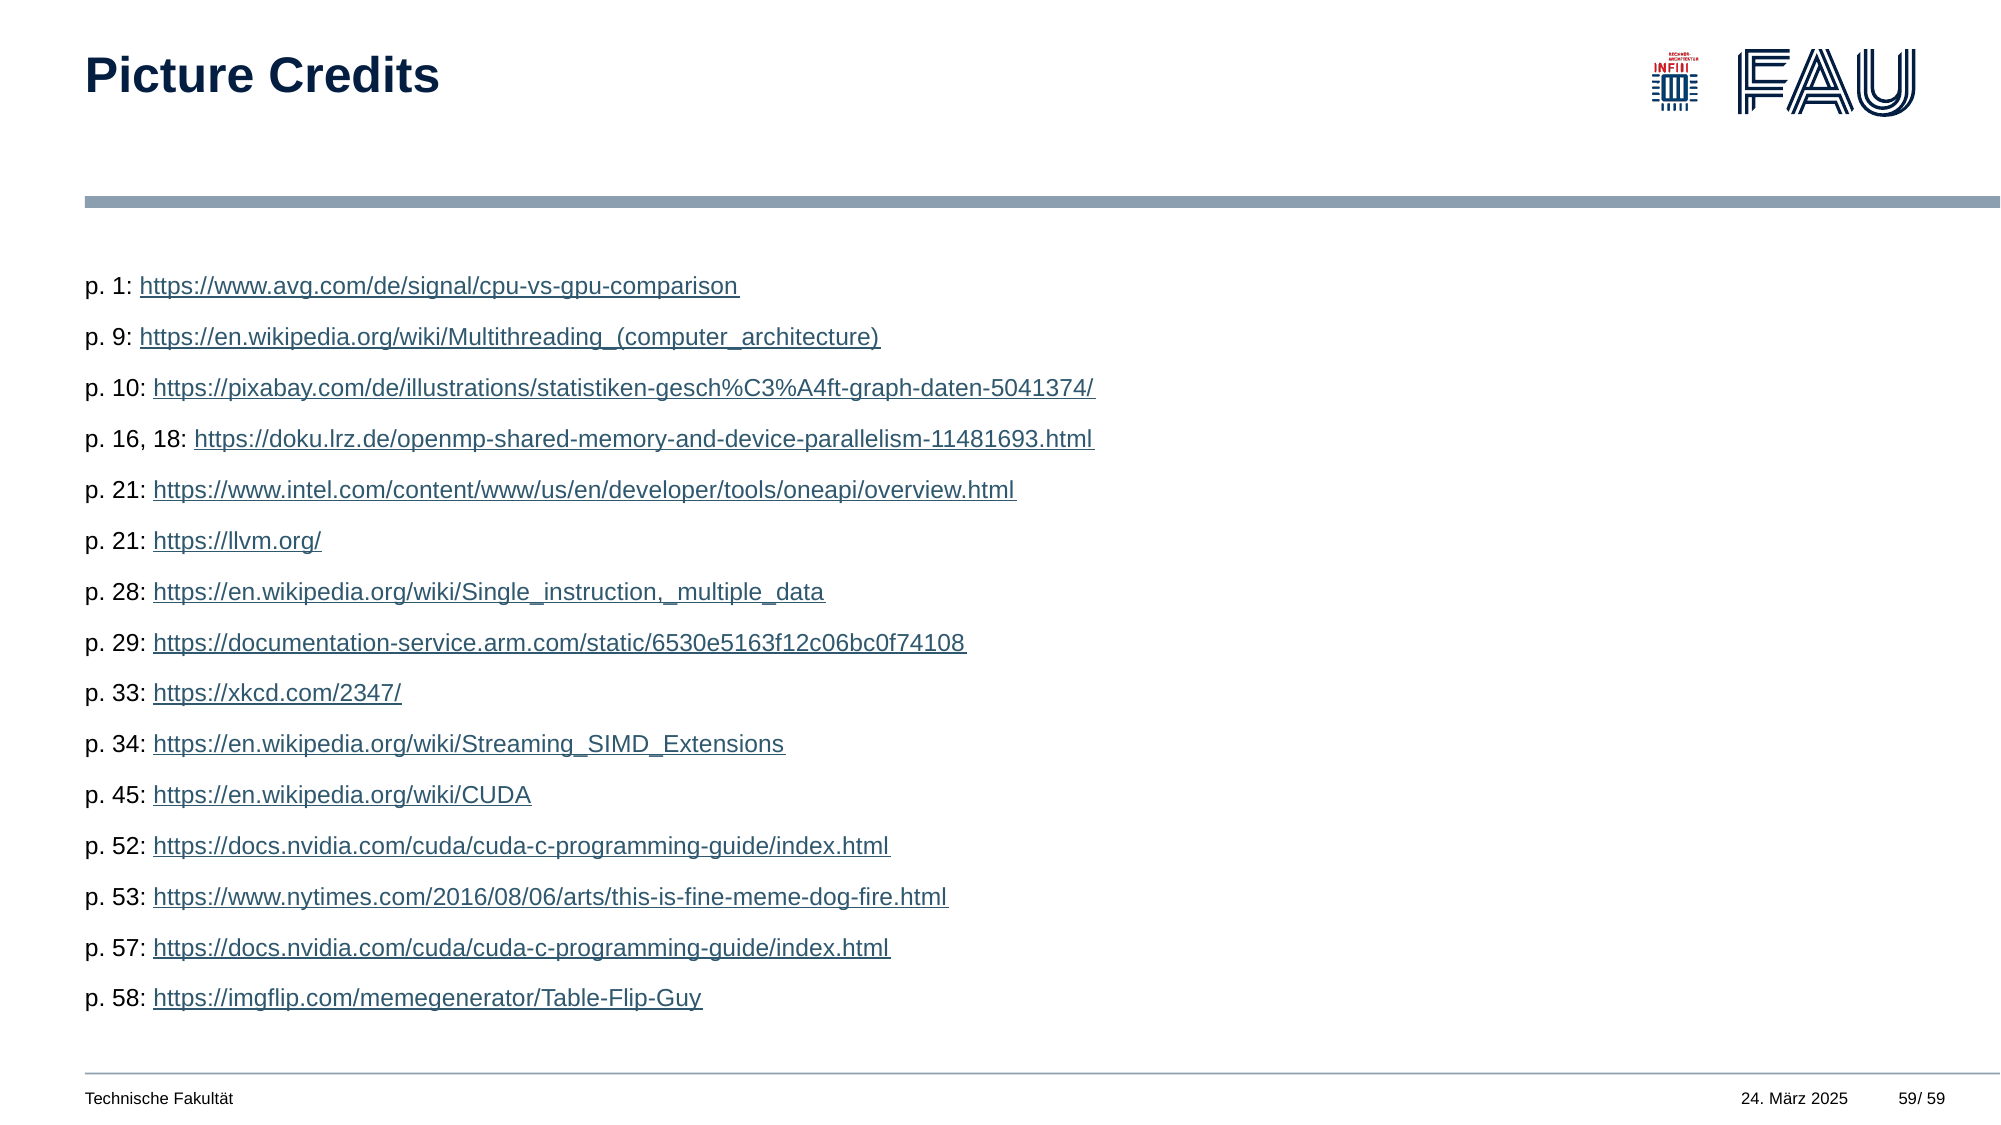

# Picture Credits

p. 1: https://www.avg.com/de/signal/cpu-vs-gpu-comparison
p. 9: https://en.wikipedia.org/wiki/Multithreading_(computer_architecture)
p. 10: https://pixabay.com/de/illustrations/statistiken-gesch%C3%A4ft-graph-daten-5041374/
p. 16, 18: https://doku.lrz.de/openmp-shared-memory-and-device-parallelism-11481693.html
p. 21: https://www.intel.com/content/www/us/en/developer/tools/oneapi/overview.html
p. 21: https://llvm.org/
p. 28: https://en.wikipedia.org/wiki/Single_instruction,_multiple_data
p. 29: https://documentation-service.arm.com/static/6530e5163f12c06bc0f74108
p. 33: https://xkcd.com/2347/
p. 34: https://en.wikipedia.org/wiki/Streaming_SIMD_Extensions
p. 45: https://en.wikipedia.org/wiki/CUDA
p. 52: https://docs.nvidia.com/cuda/cuda-c-programming-guide/index.html
p. 53: https://www.nytimes.com/2016/08/06/arts/this-is-fine-meme-dog-fire.html
p. 57: https://docs.nvidia.com/cuda/cuda-c-programming-guide/index.html
p. 58: https://imgflip.com/memegenerator/Table-Flip-Guy
59
Technische Fakultät
24. März 2025